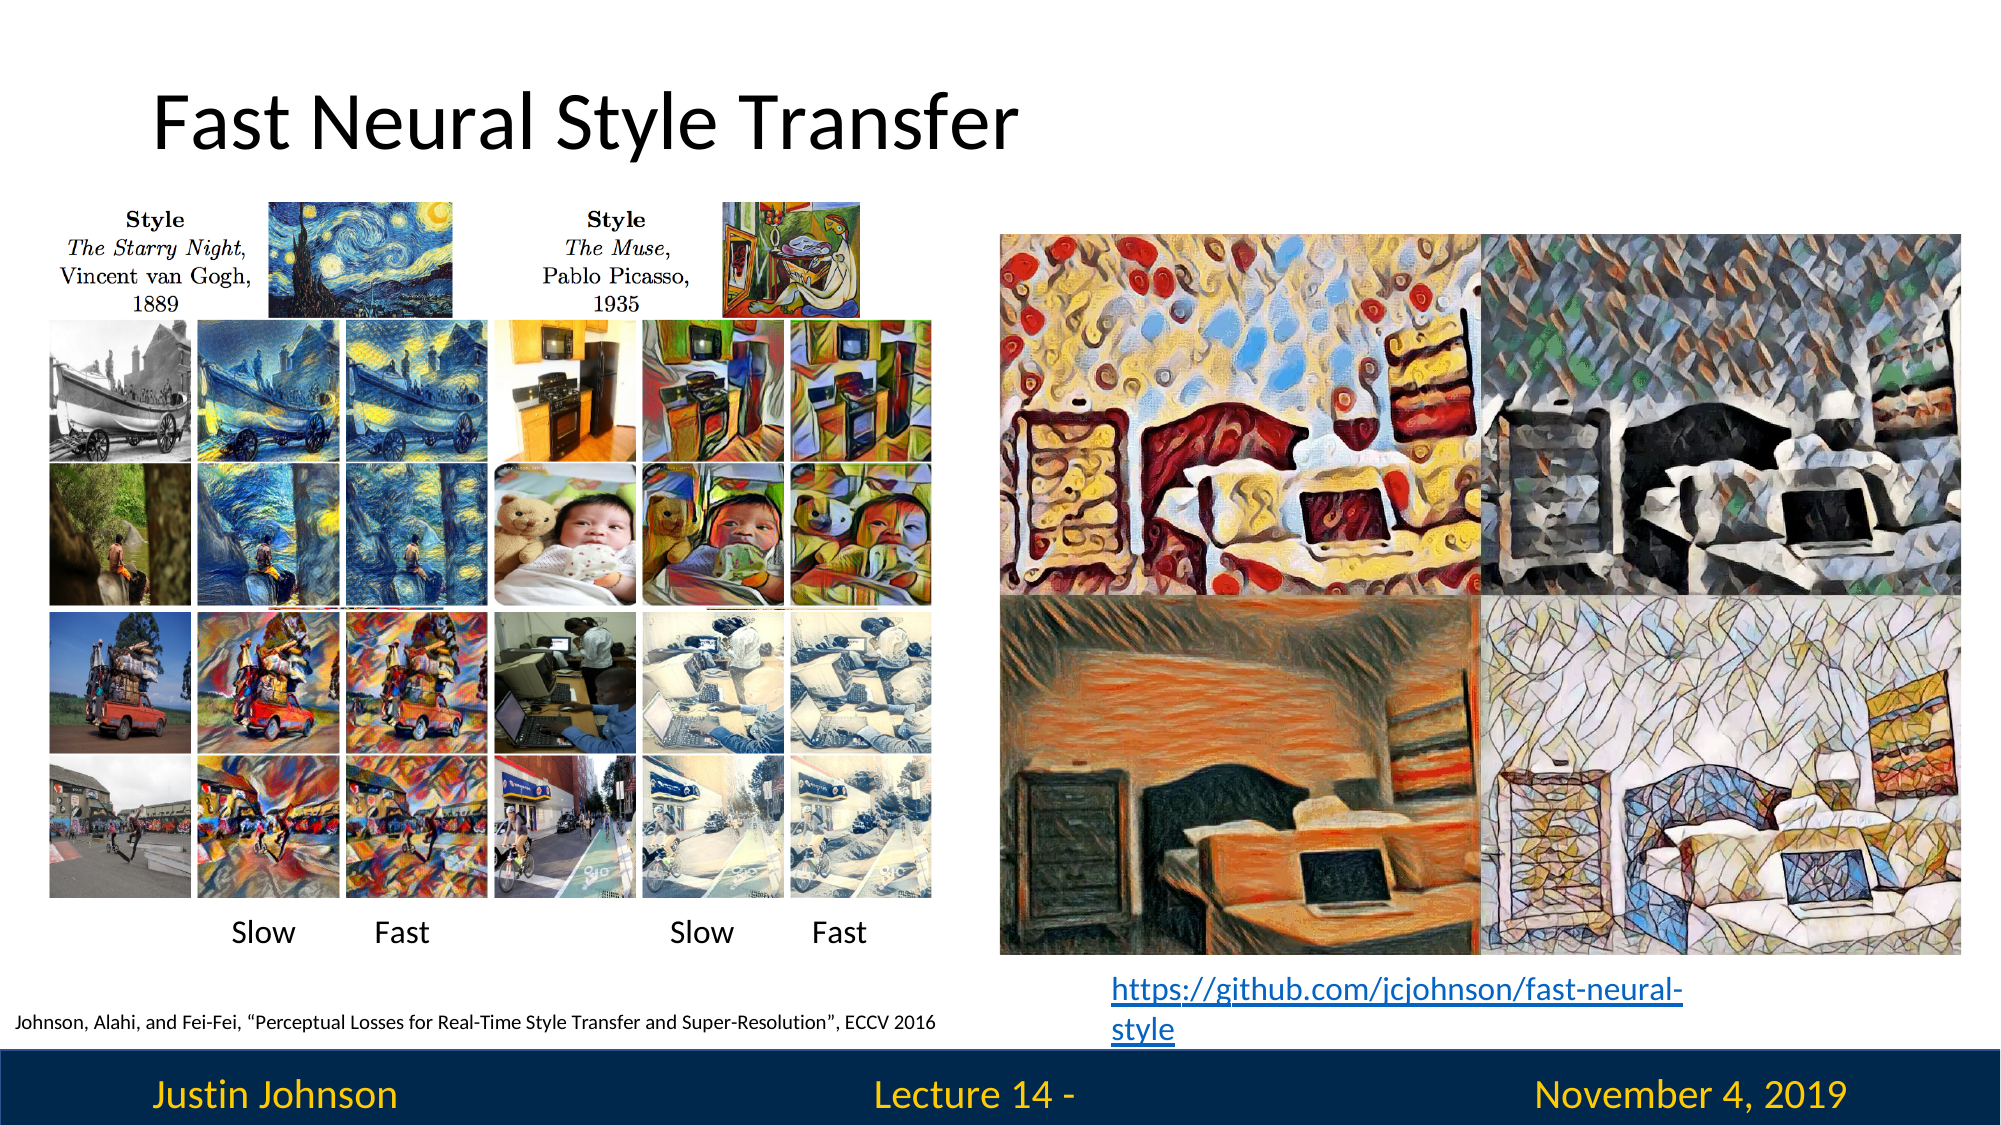

# Fast Neural Style Transfer

Slow
Fast
Slow
Fast
https://github.com/jcjohnson/fast-neural-style
Johnson, Alahi, and Fei-Fei, “Perceptual Losses for Real-Time Style Transfer and Super-Resolution”, ECCV 2016
Justin Johnson
November 4, 2019
Lecture 14 - 138